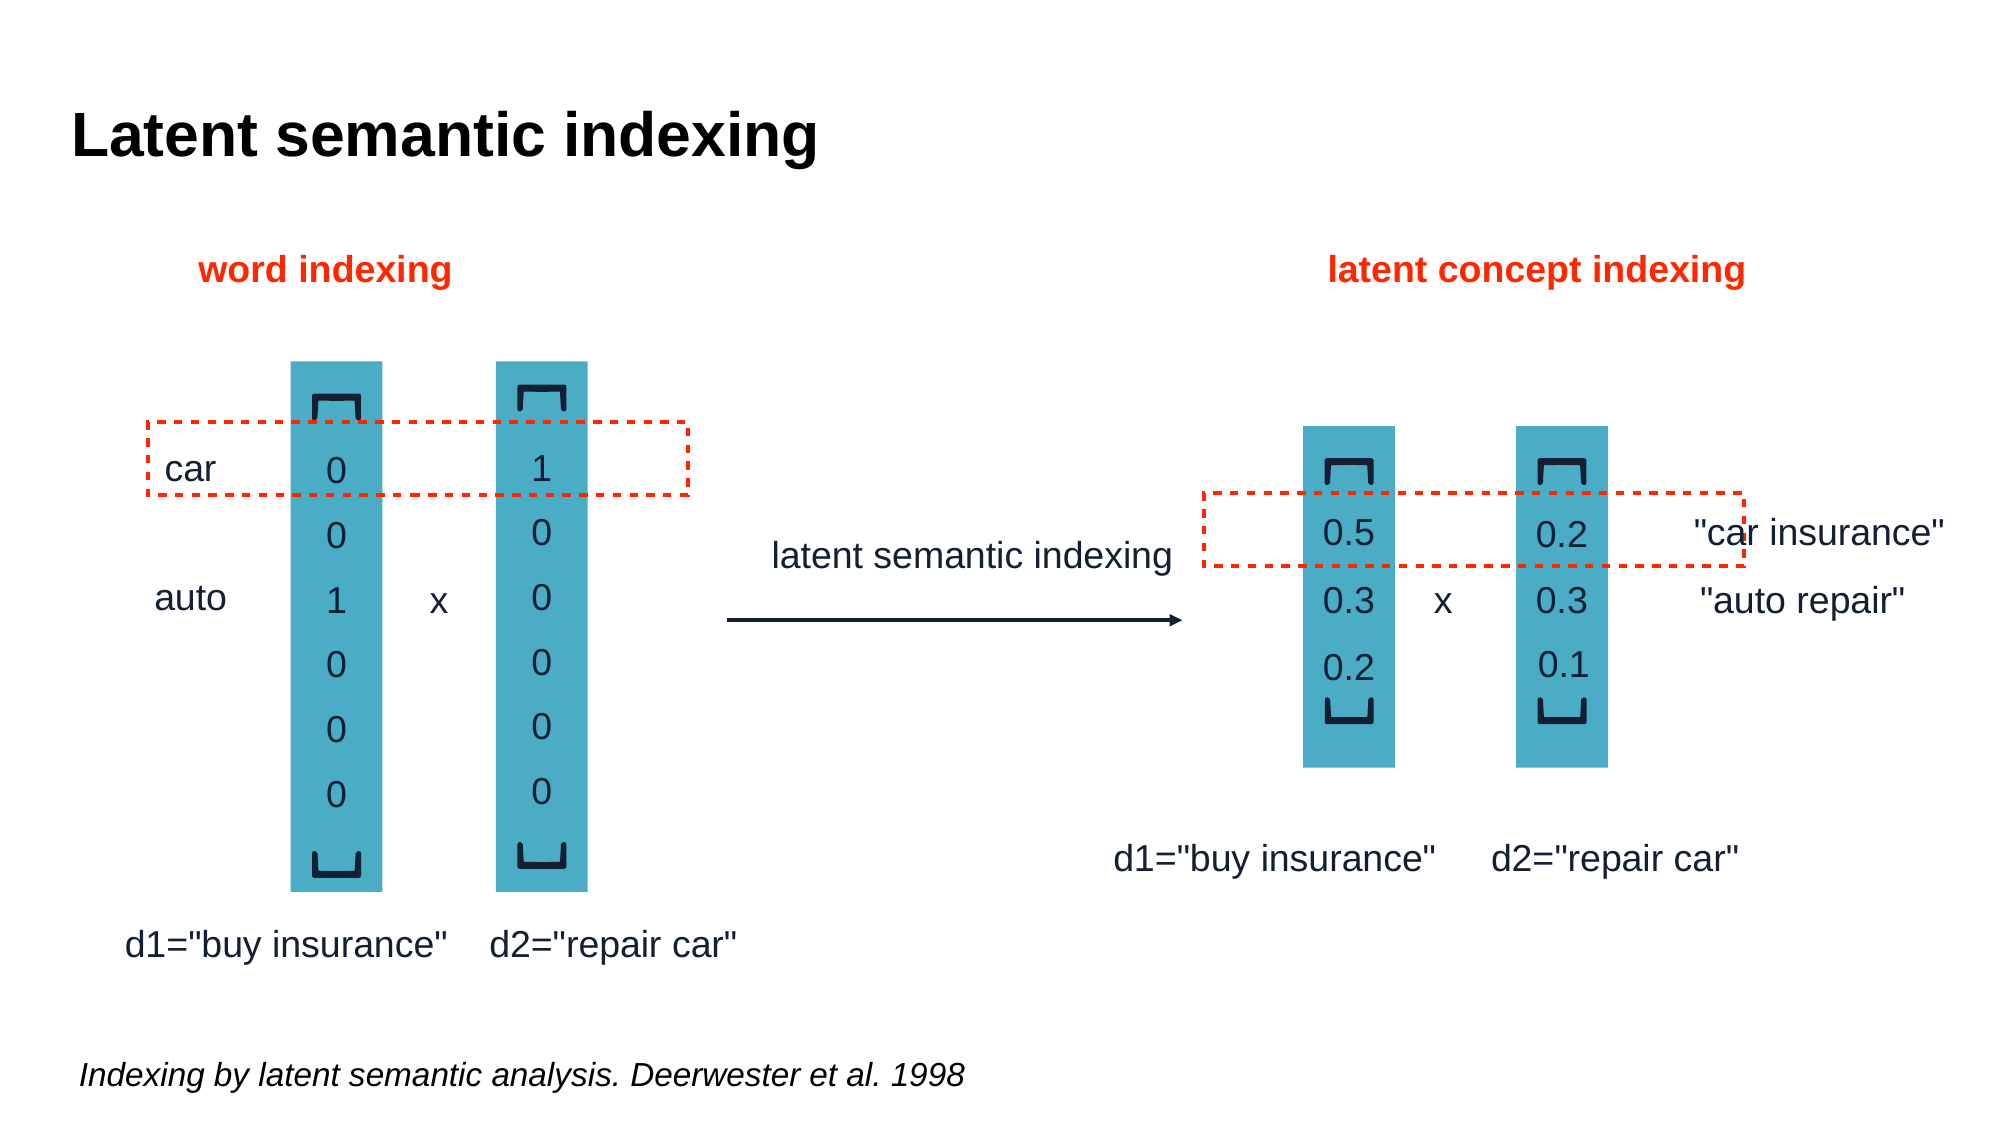

Latent semantic indexing
word indexing
latent concept indexing

car
1
0

0
0.5
"car insurance"
0.2
0
latent semantic indexing
auto
0
1
x
0.3
x
0.3
 "auto repair"

0
0.1
0
0.2
0
0

0
0
d1="buy insurance"
d2="repair car"

d1="buy insurance"
d2="repair car"
6
Indexing by latent semantic analysis. Deerwester et al. 1998